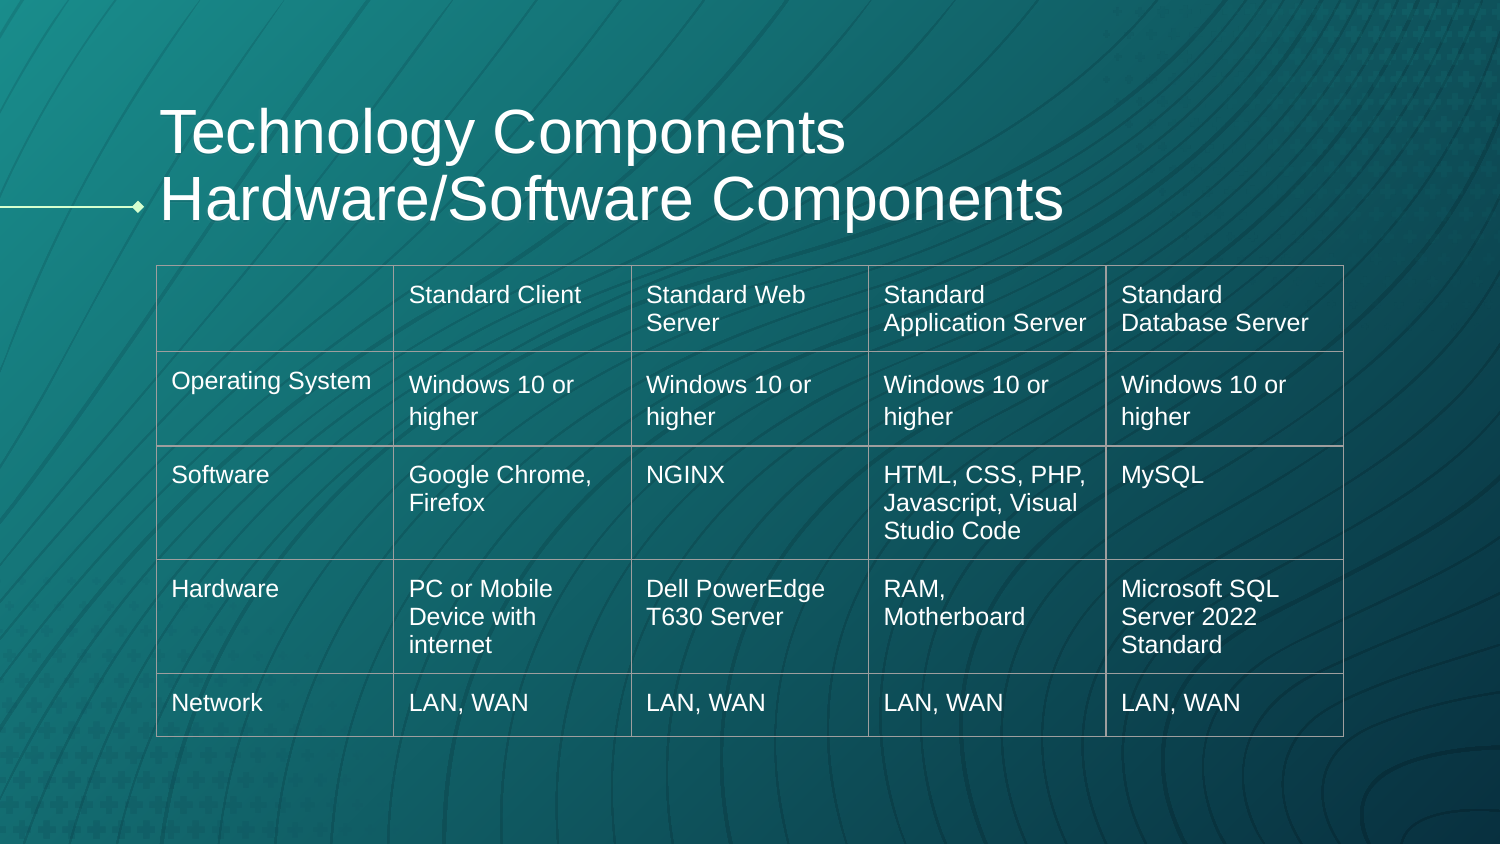

# Technology Components
Hardware/Software Components
|  | Standard Client | Standard Web Server | Standard Application Server | Standard Database Server |
| --- | --- | --- | --- | --- |
| Operating System | Windows 10 or higher | Windows 10 or higher | Windows 10 or higher | Windows 10 or higher |
| Software | Google Chrome, Firefox | NGINX | HTML, CSS, PHP, Javascript, Visual Studio Code | MySQL |
| Hardware | PC or Mobile Device with internet | Dell PowerEdge T630 Server | RAM, Motherboard | Microsoft SQL Server 2022 Standard |
| Network | LAN, WAN | LAN, WAN | LAN, WAN | LAN, WAN |